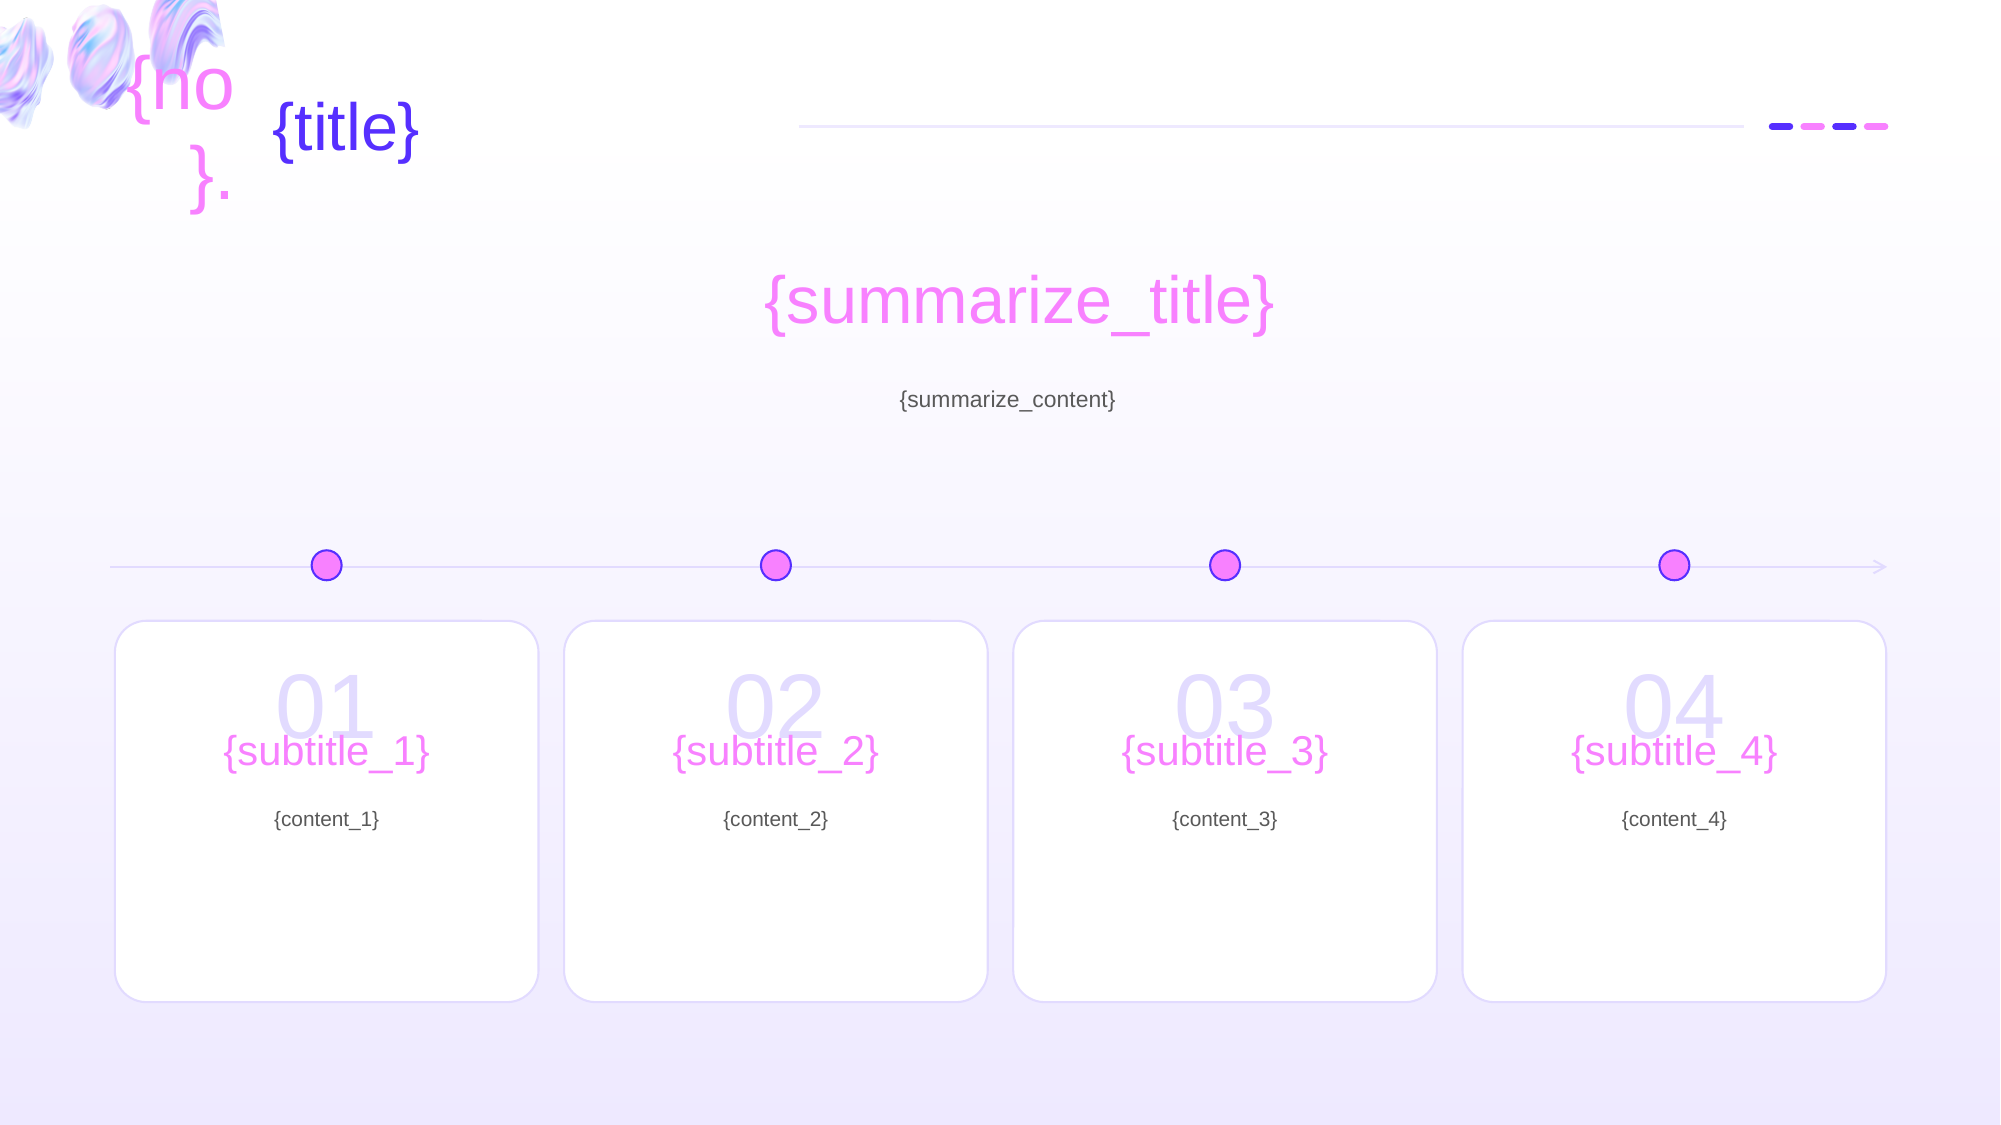

{no}.
{title}
{summarize_title}
{summarize_content}

01
02
03
04
{subtitle_1}
{subtitle_2}
{subtitle_3}
{subtitle_4}
{content_1}
{content_2}
{content_3}
{content_4}